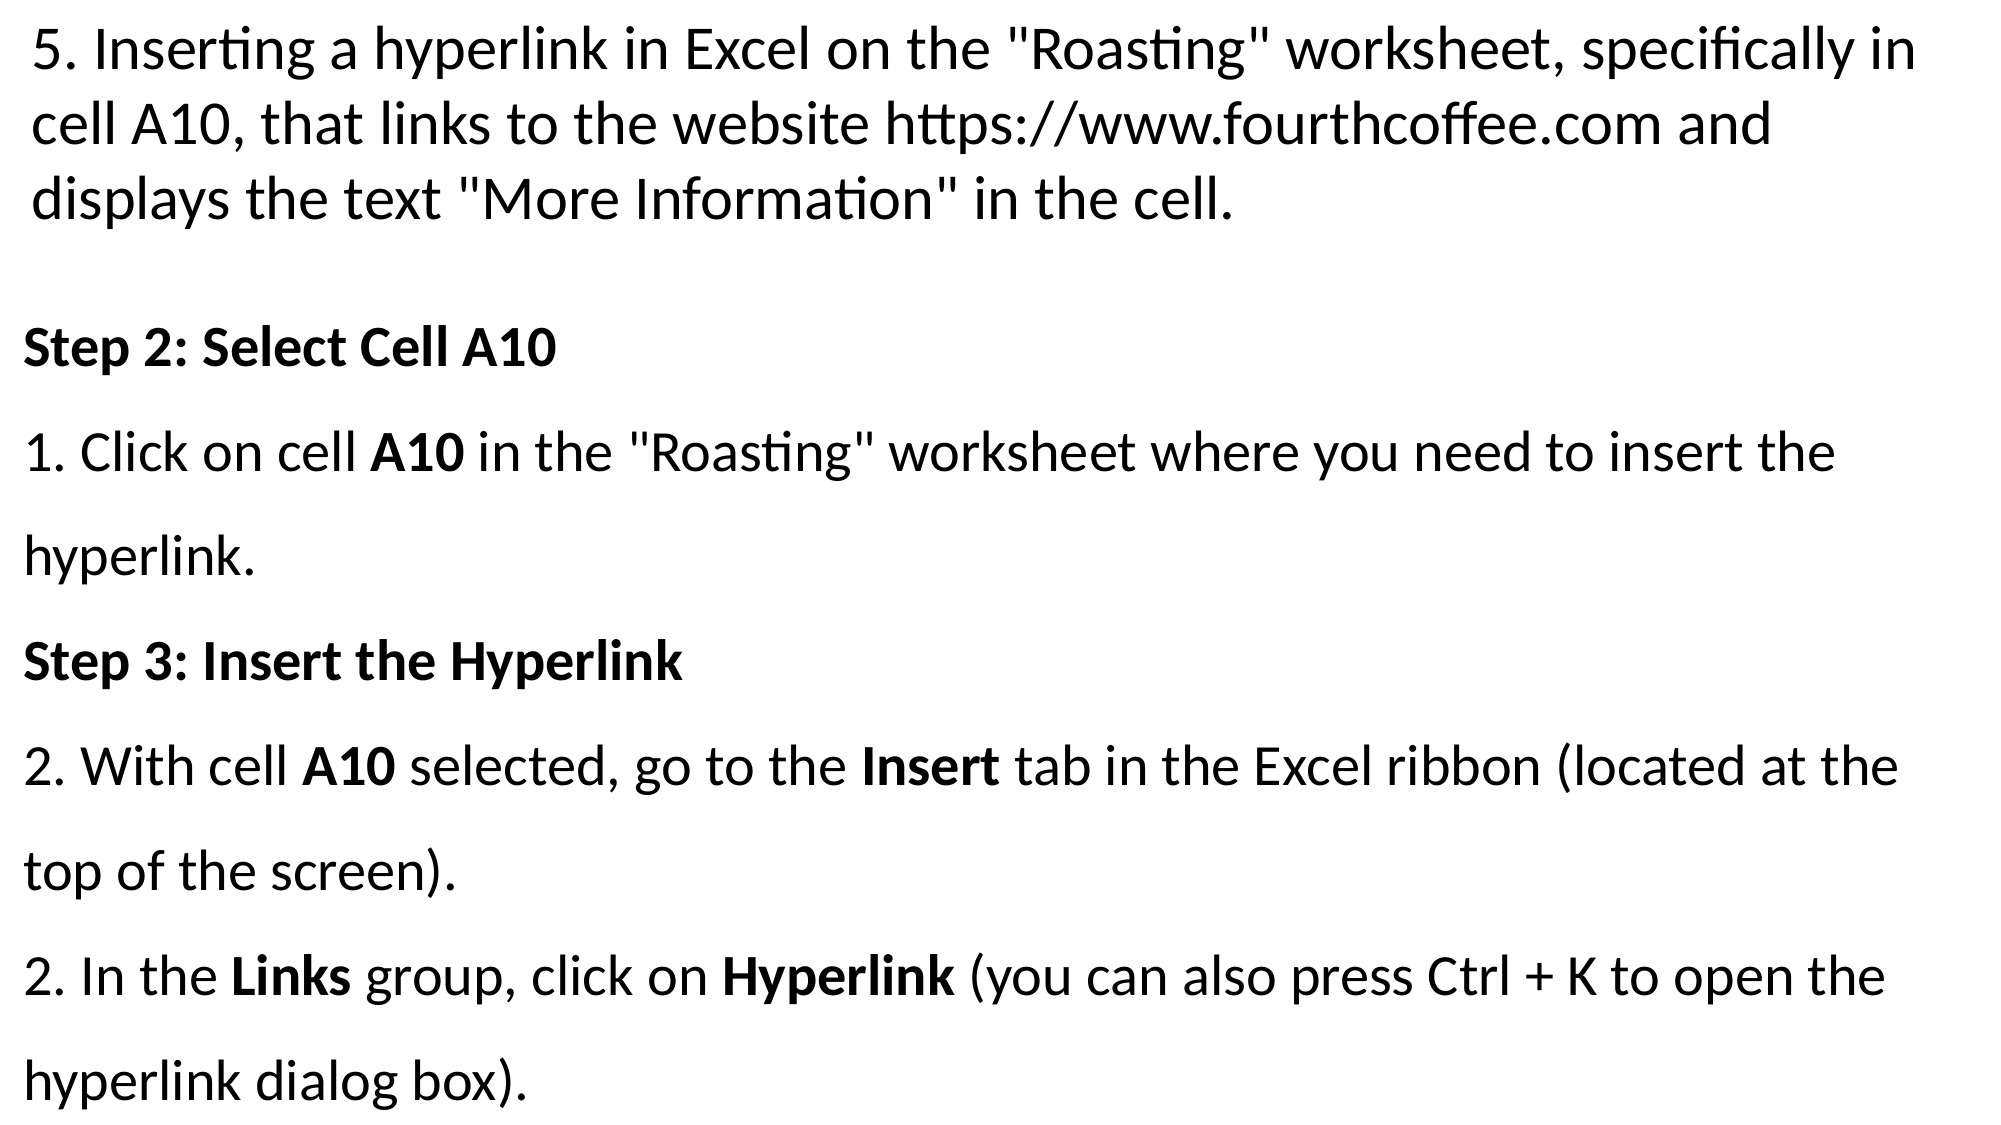

5. Inserting a hyperlink in Excel on the "Roasting" worksheet, specifically in cell A10, that links to the website https://www.fourthcoffee.com and displays the text "More Information" in the cell.
Step 2: Select Cell A10
 Click on cell A10 in the "Roasting" worksheet where you need to insert the hyperlink.
Step 3: Insert the Hyperlink
 With cell A10 selected, go to the Insert tab in the Excel ribbon (located at the top of the screen).
 In the Links group, click on Hyperlink (you can also press Ctrl + K to open the hyperlink dialog box).